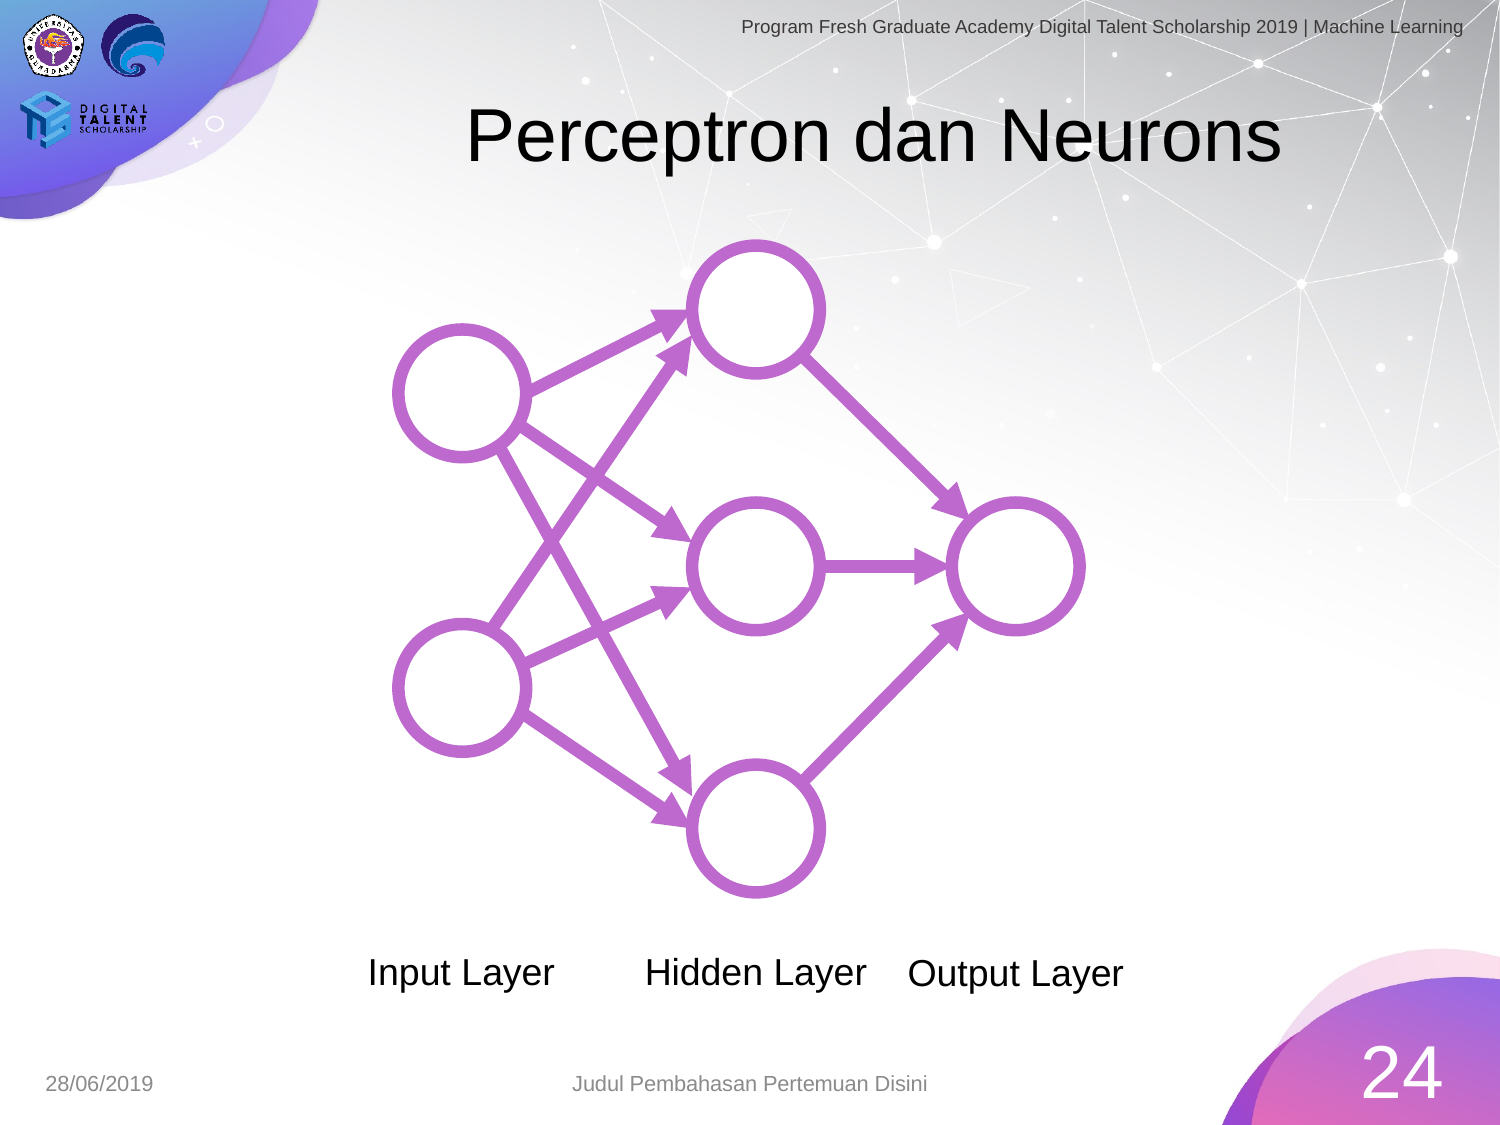

# Perceptron dan Neurons

Hidden Layer
Input Layer
Output Layer
24
28/06/2019
Judul Pembahasan Pertemuan Disini